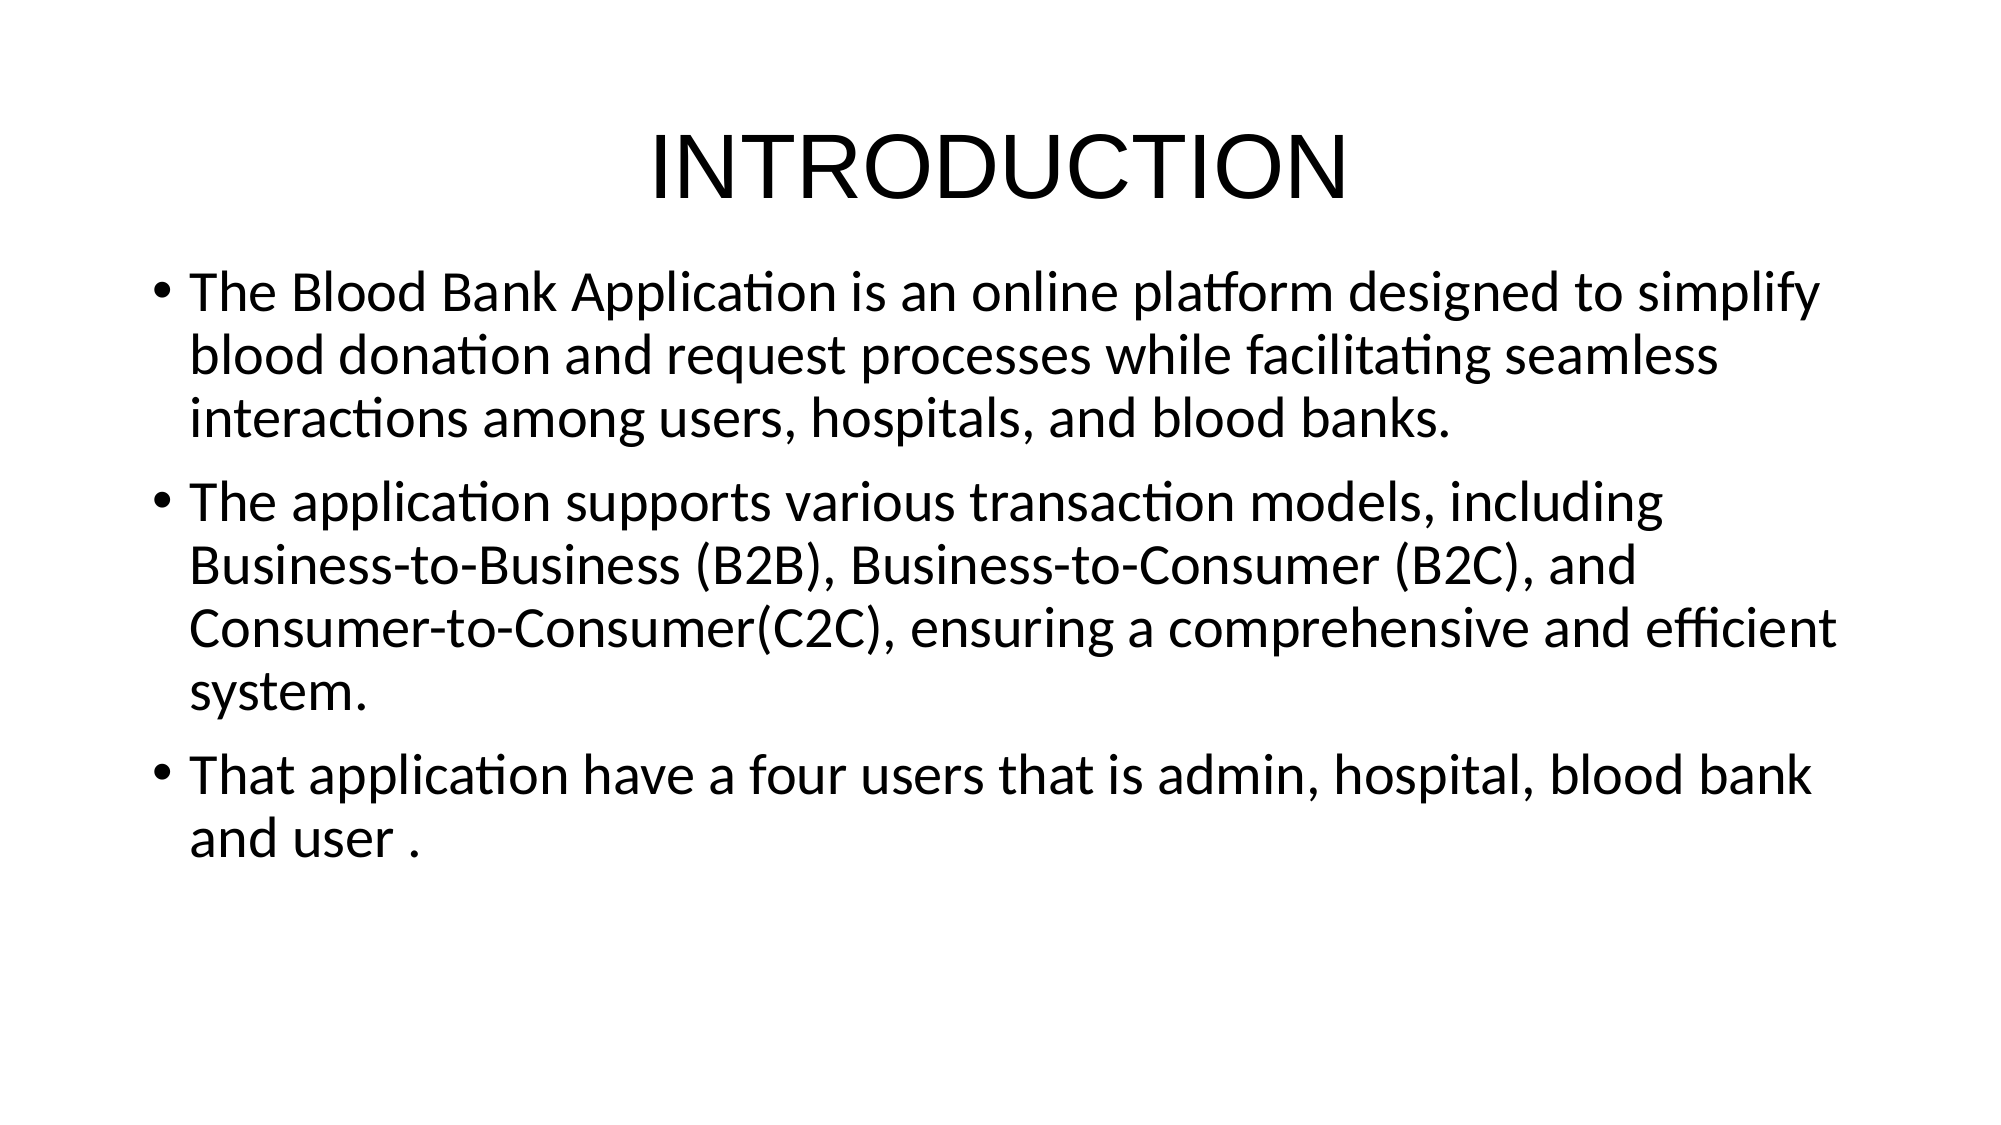

# INTRODUCTION
The Blood Bank Application is an online platform designed to simplify blood donation and request processes while facilitating seamless interactions among users, hospitals, and blood banks.
The application supports various transaction models, including Business-to-Business (B2B), Business-to-Consumer (B2C), and Consumer-to-Consumer(C2C), ensuring a comprehensive and efficient system.
That application have a four users that is admin, hospital, blood bank and user .